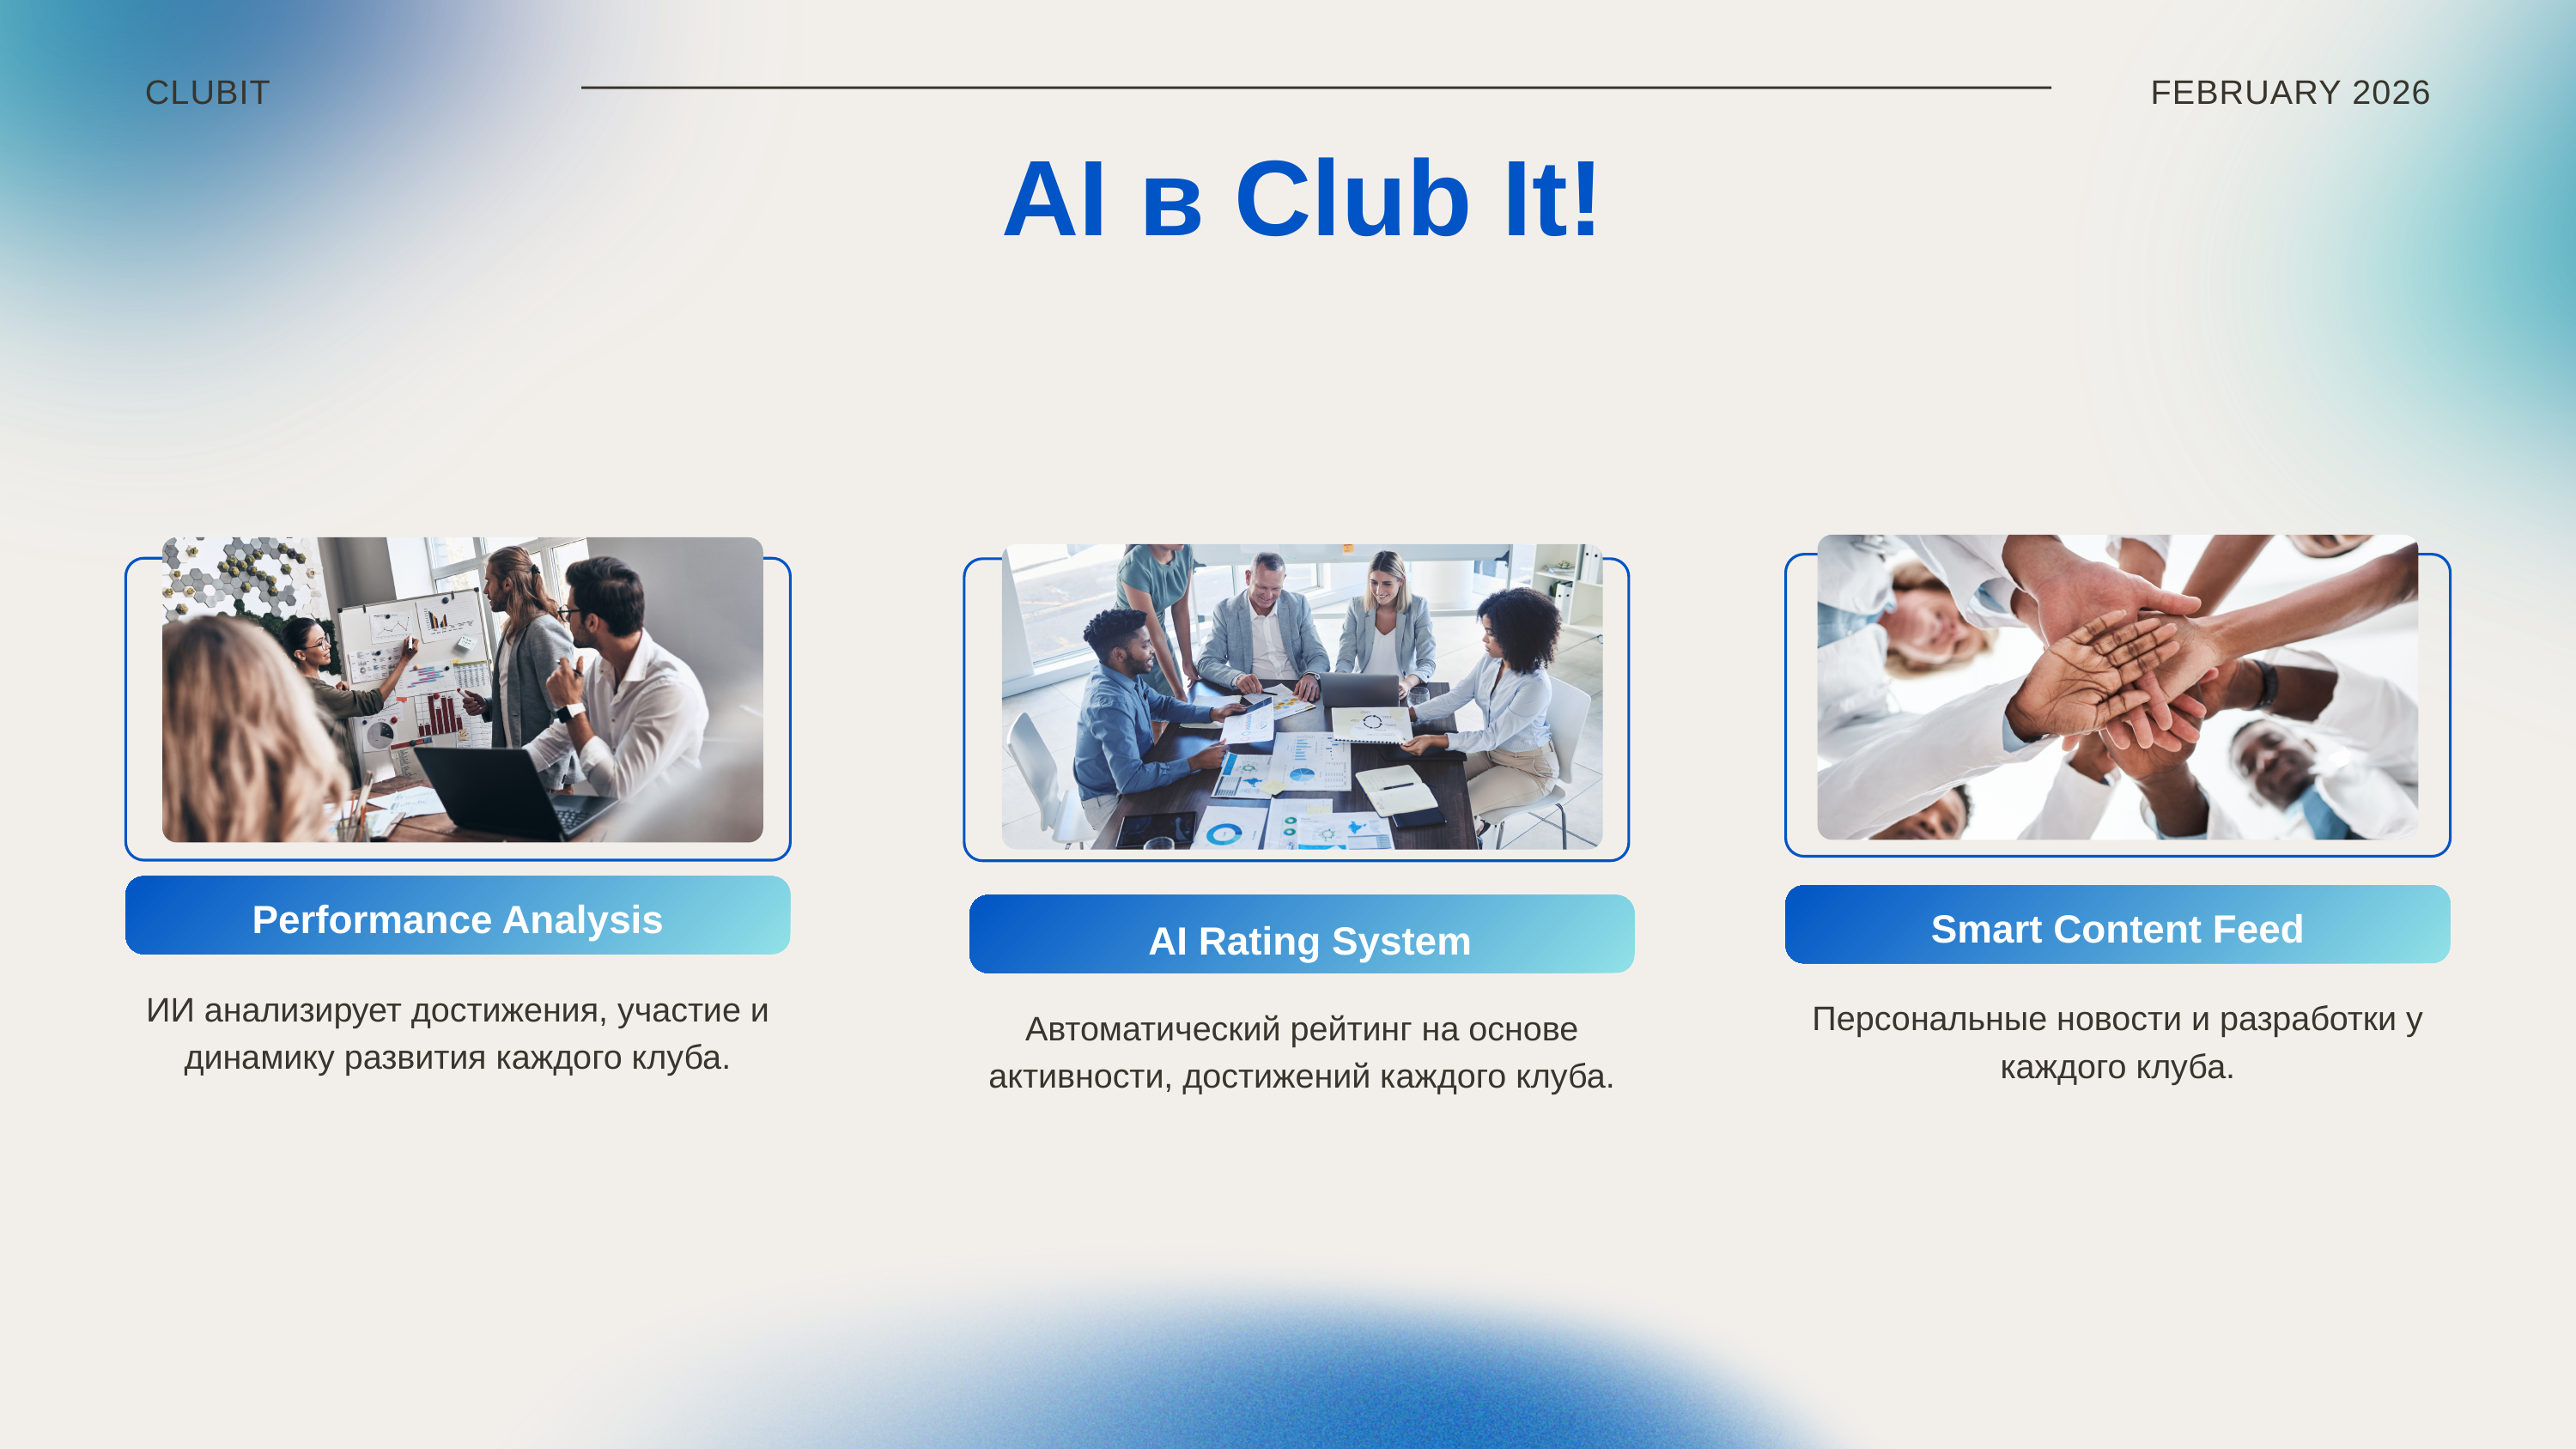

CLUBIT
FEBRUARY 2026

 AI в Club It!

Автоматический рейтинг на основе активности, достижений каждого клуба.

Smart Content Feed
Персональные новости и разработки у каждого клуба.

ИИ анализирует достижения, участие и динамику развития каждого клуба.
Performance Analysis
AI Rating System